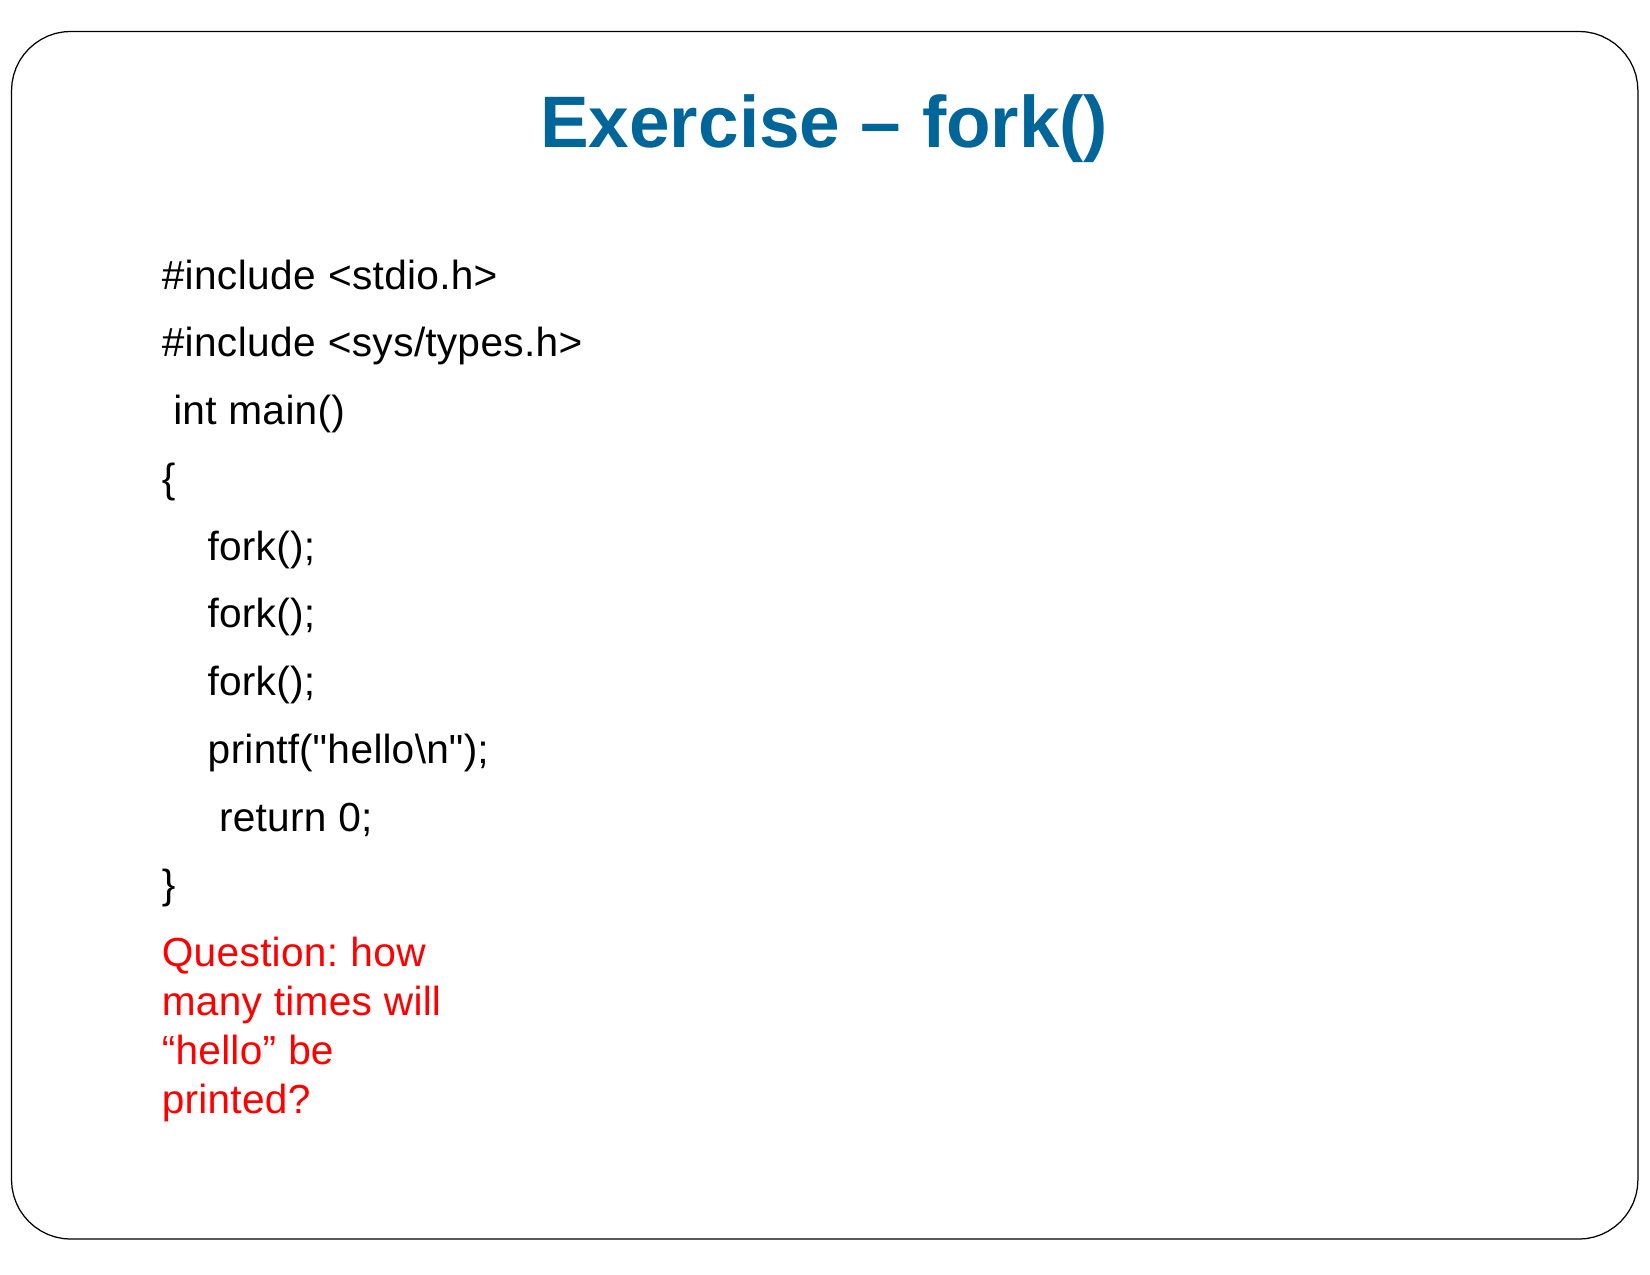

# Exercise – fork()
#include <stdio.h>  #include <sys/types.h>  int main()
{
fork();
fork();
fork();
printf("hello\n");  return 0;
}
Question: how many times will “hello” be printed?